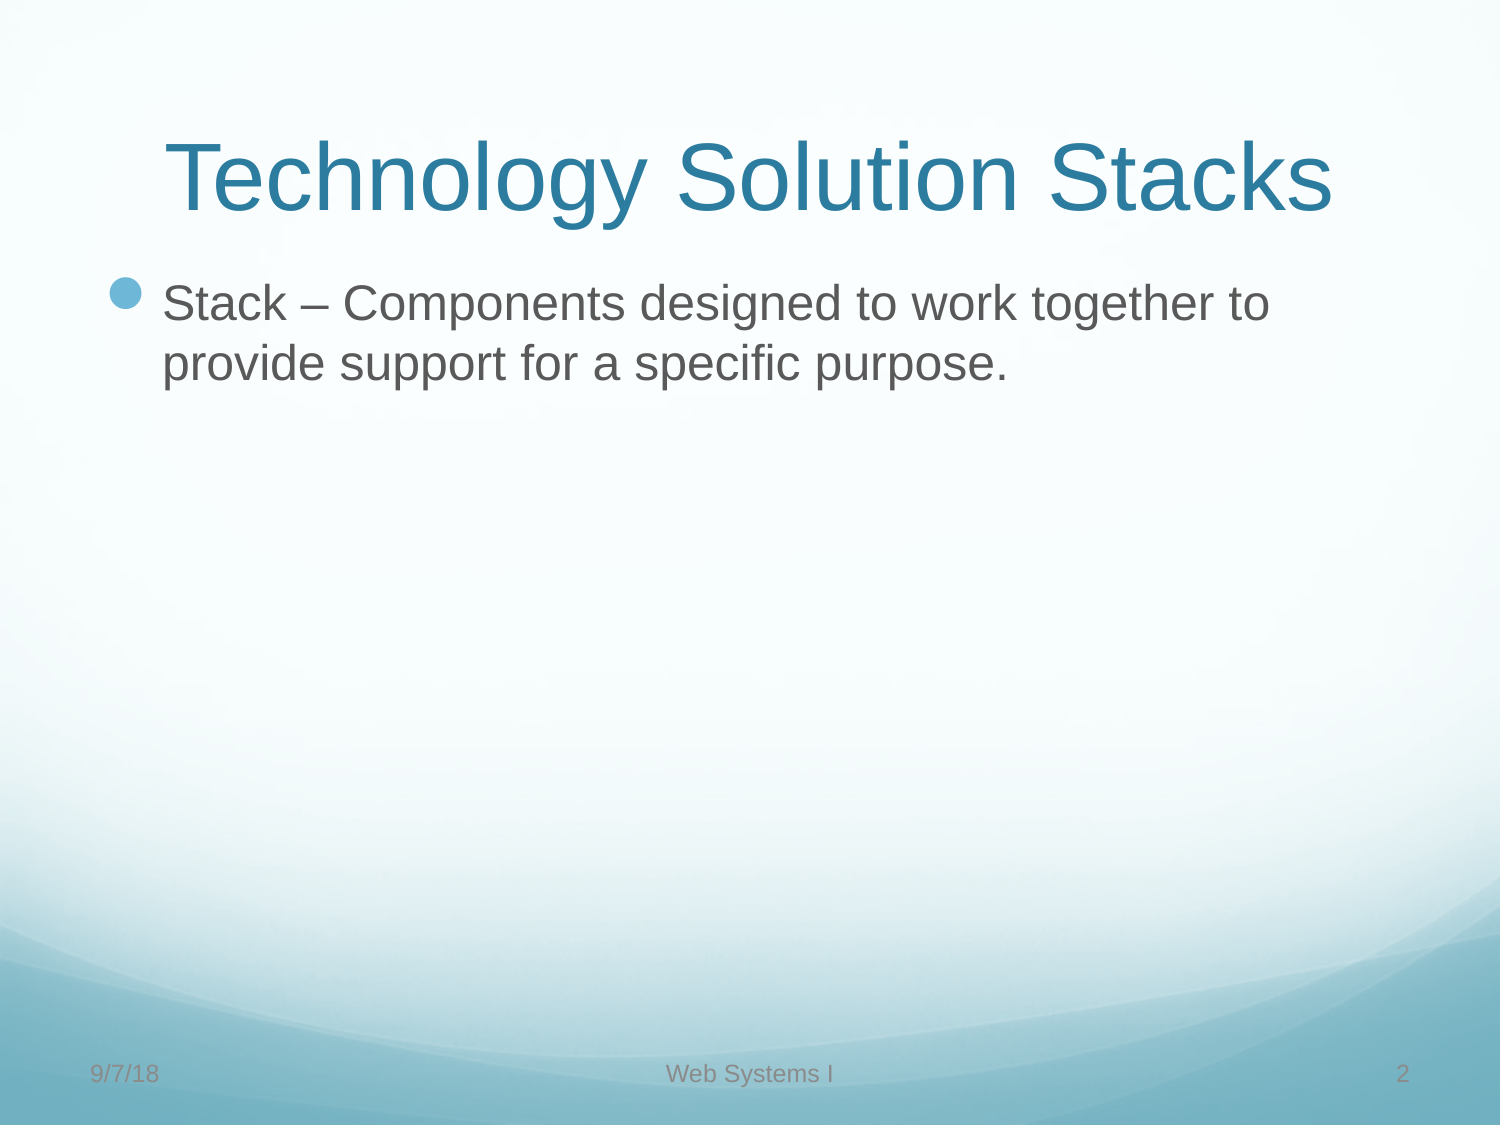

# Technology Solution Stacks
Stack – Components designed to work together to provide support for a specific purpose.
9/7/18
Web Systems I
2